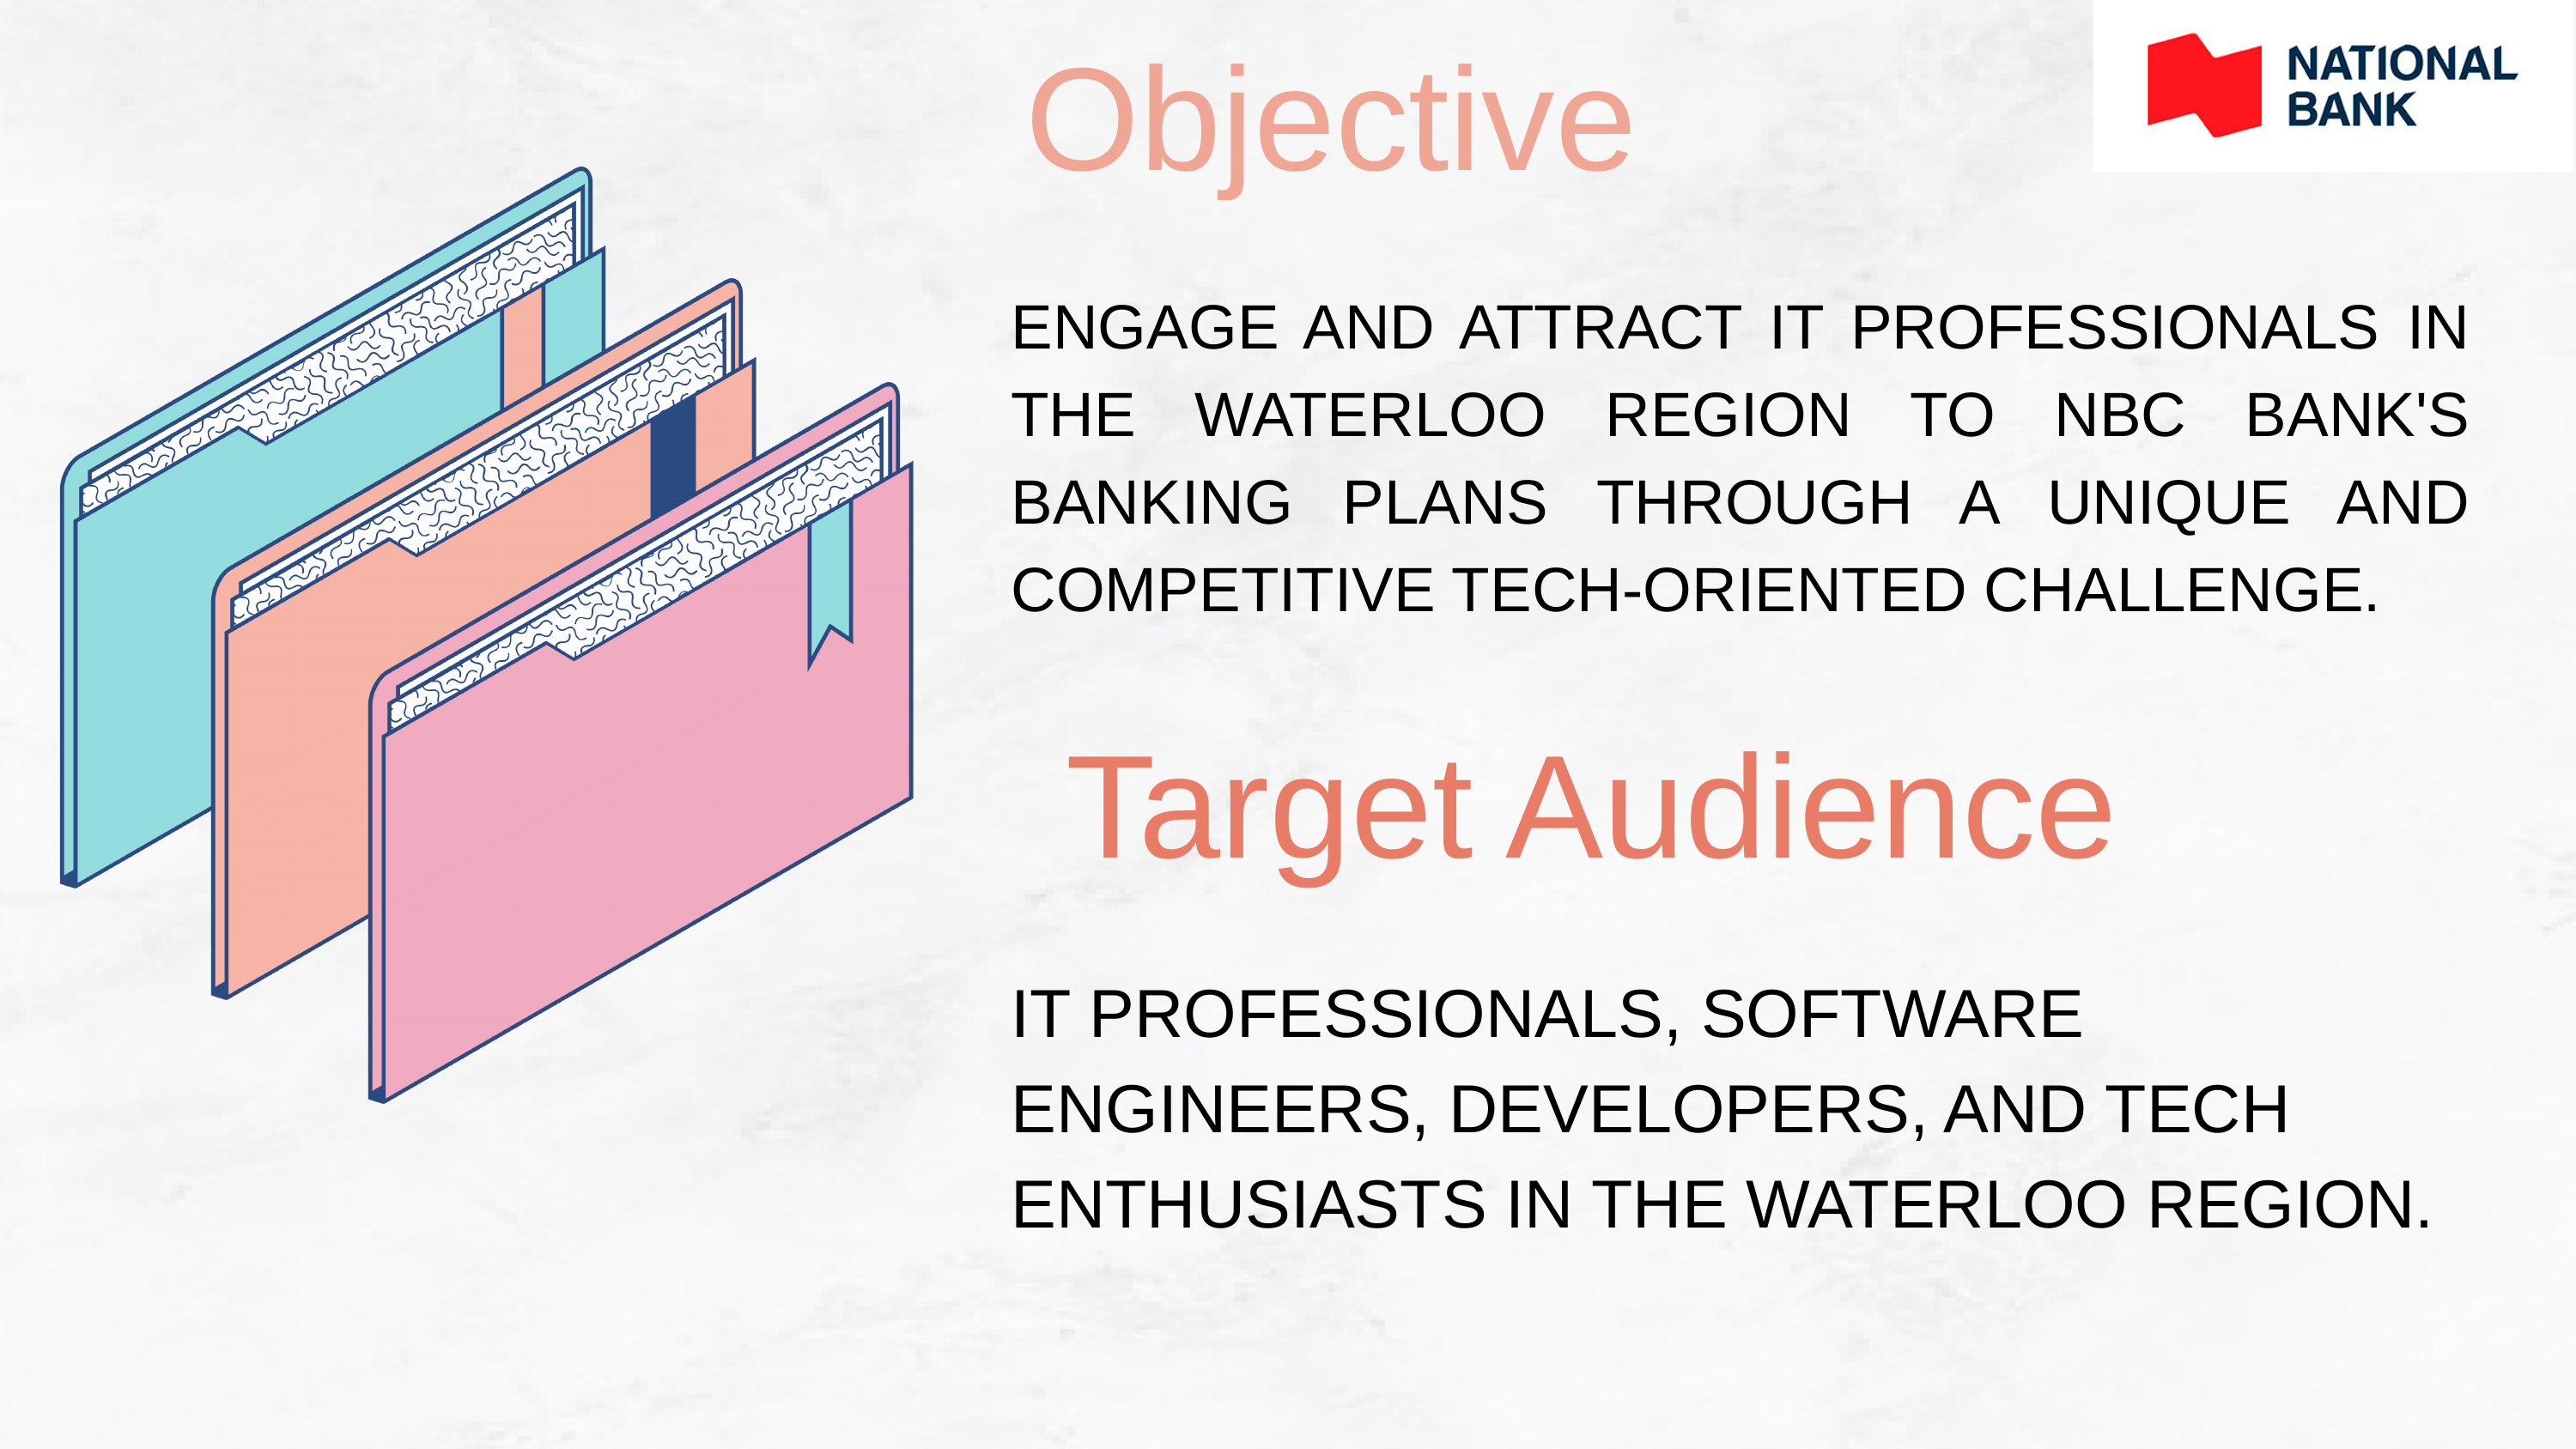

Objective

ENGAGE AND ATTRACT IT PROFESSIONALS IN THE WATERLOO REGION TO NBC BANK'S BANKING PLANS THROUGH A UNIQUE AND COMPETITIVE TECH-ORIENTED CHALLENGE.
Target Audience
IT PROFESSIONALS, SOFTWARE ENGINEERS, DEVELOPERS, AND TECH ENTHUSIASTS IN THE WATERLOO REGION.